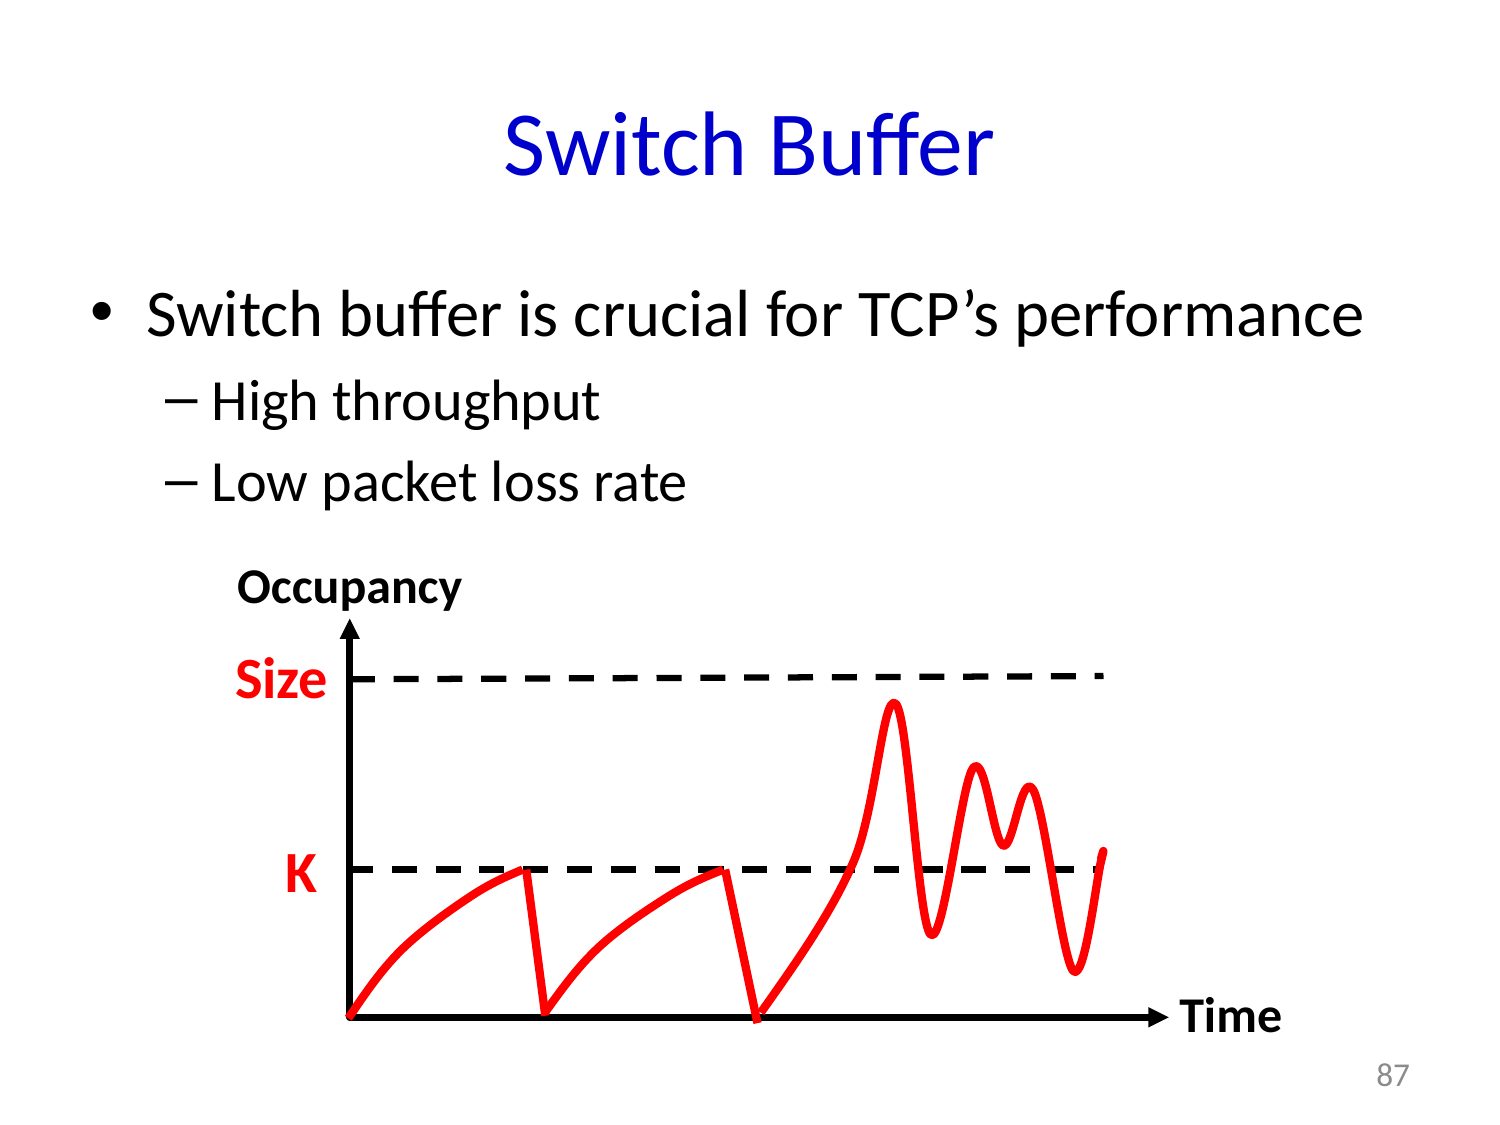

# Switch Buffer
Switch buffer is crucial for TCP’s performance
High throughput
Low packet loss rate
Occupancy

Size

K

Time
87